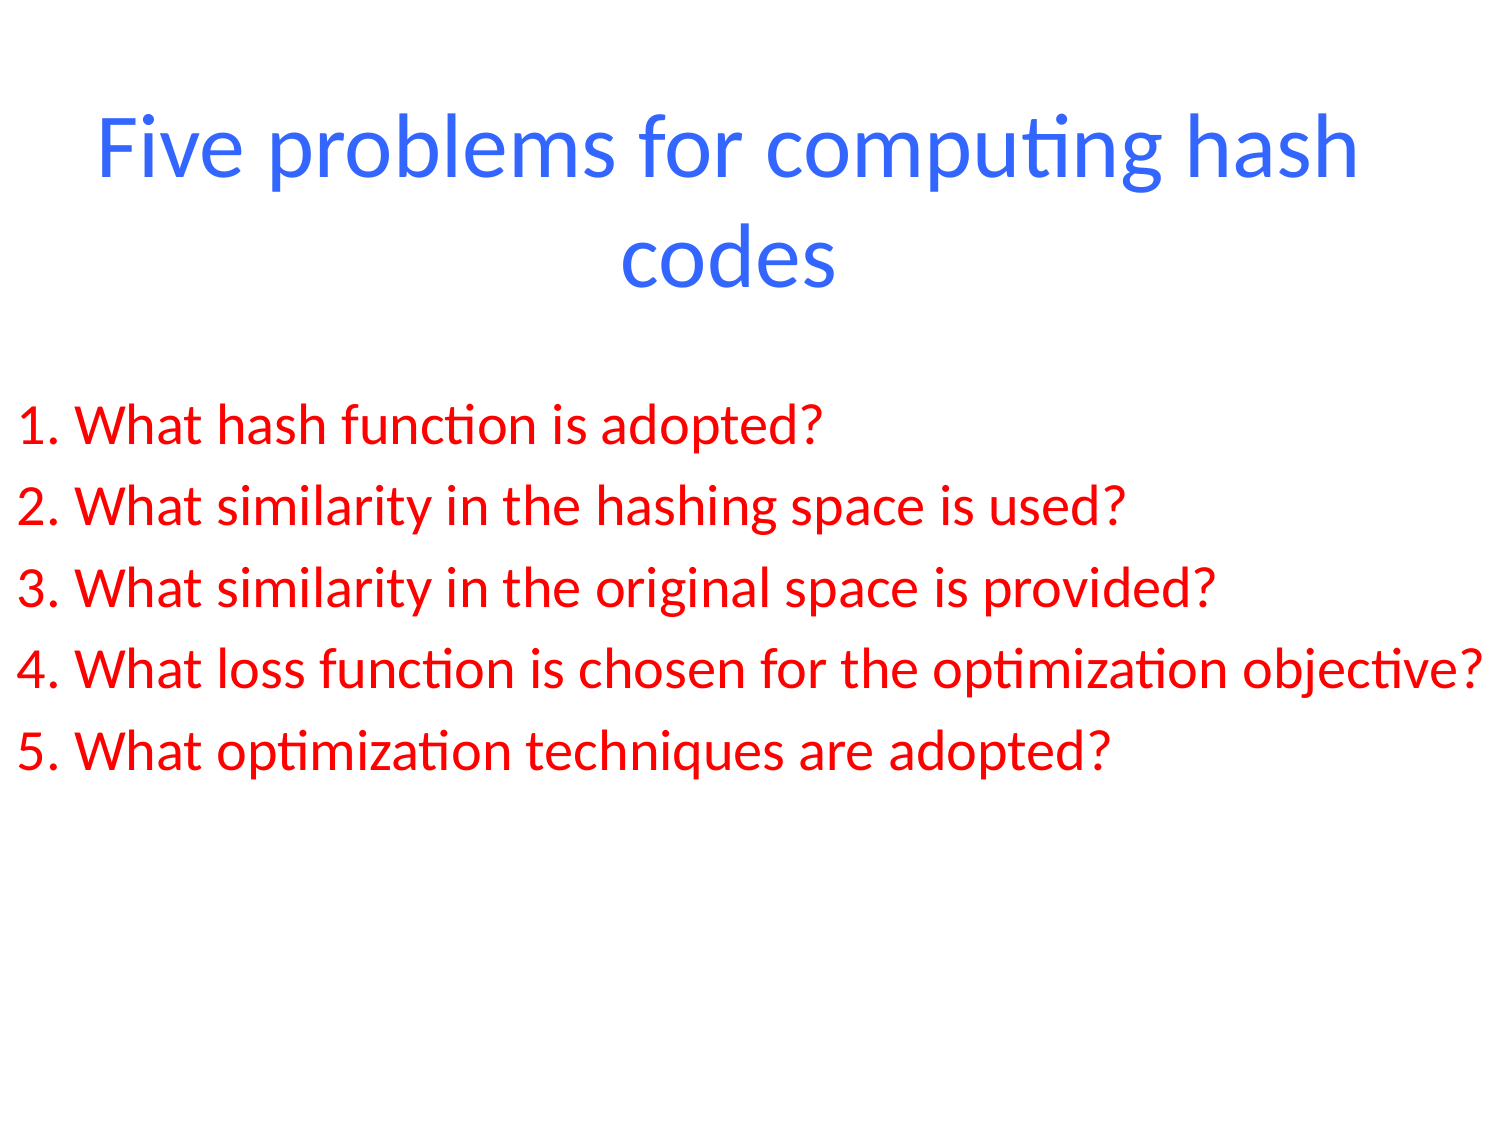

# Five problems for computing hash codes
1. What hash function is adopted?
2. What similarity in the hashing space is used?
3. What similarity in the original space is provided?
4. What loss function is chosen for the optimization objective?
5. What optimization techniques are adopted?